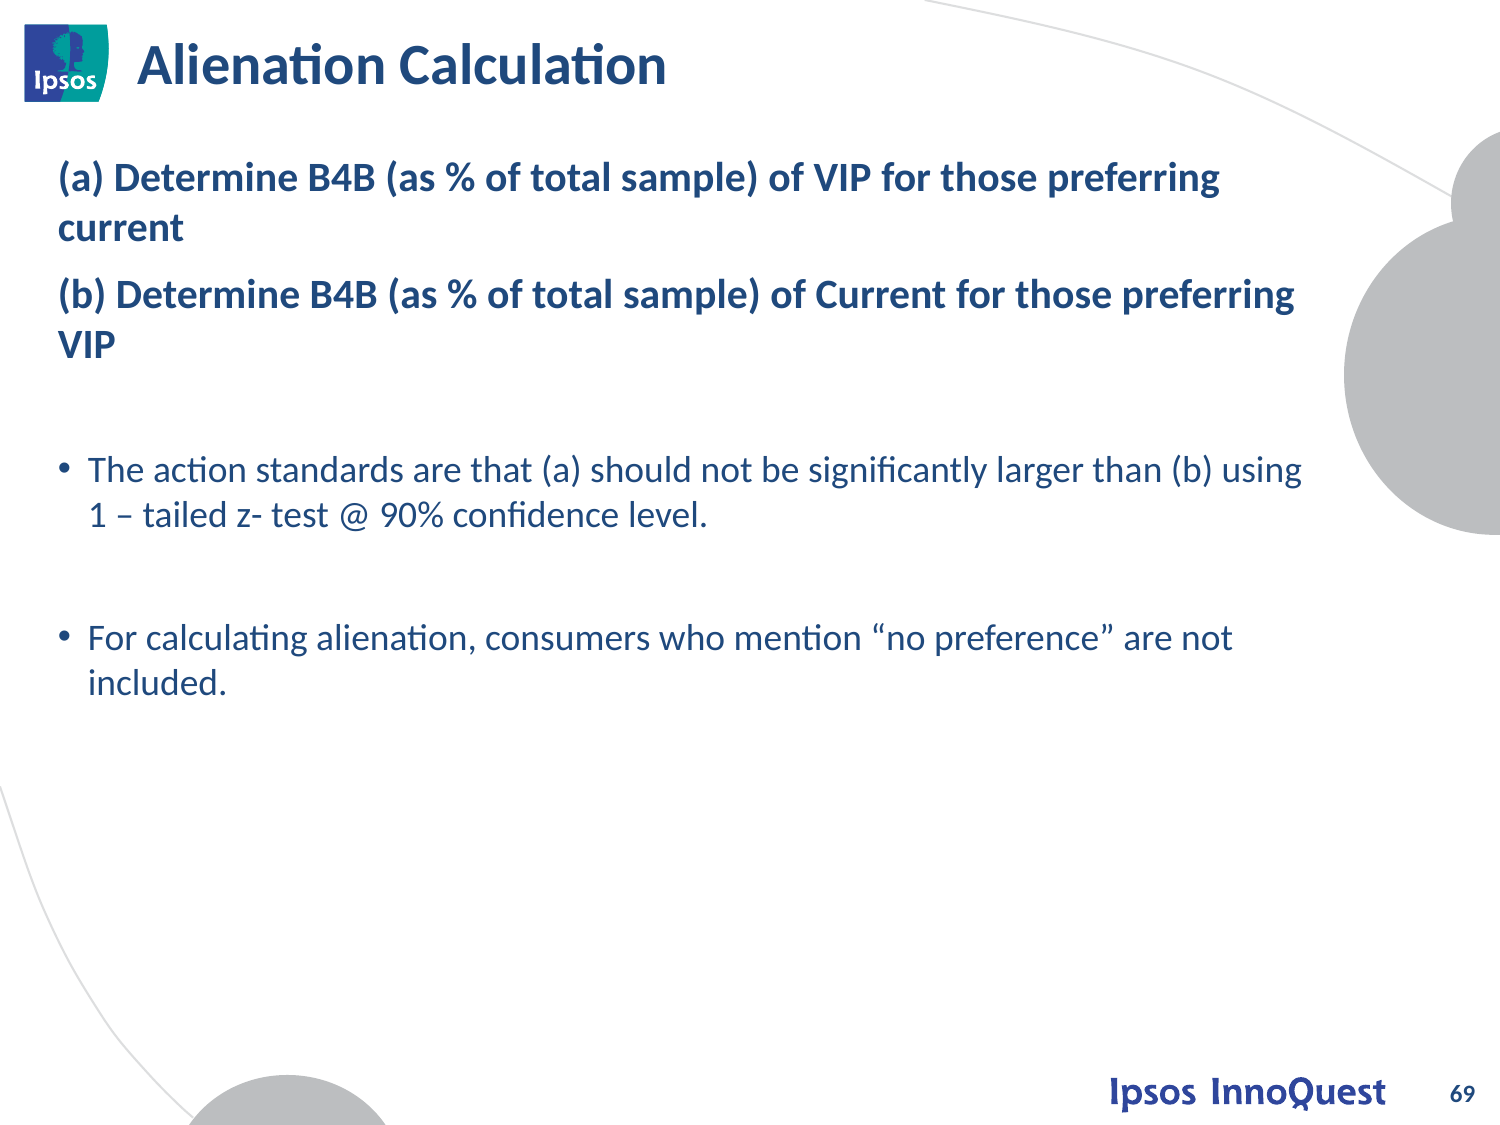

# Alienation Calculation
(a) Determine B4B (as % of total sample) of VIP for those preferring current
(b) Determine B4B (as % of total sample) of Current for those preferring VIP

The action standards are that (a) should not be significantly larger than (b) using 1 – tailed z- test @ 90% confidence level.

For calculating alienation, consumers who mention “no preference” are not included.
69